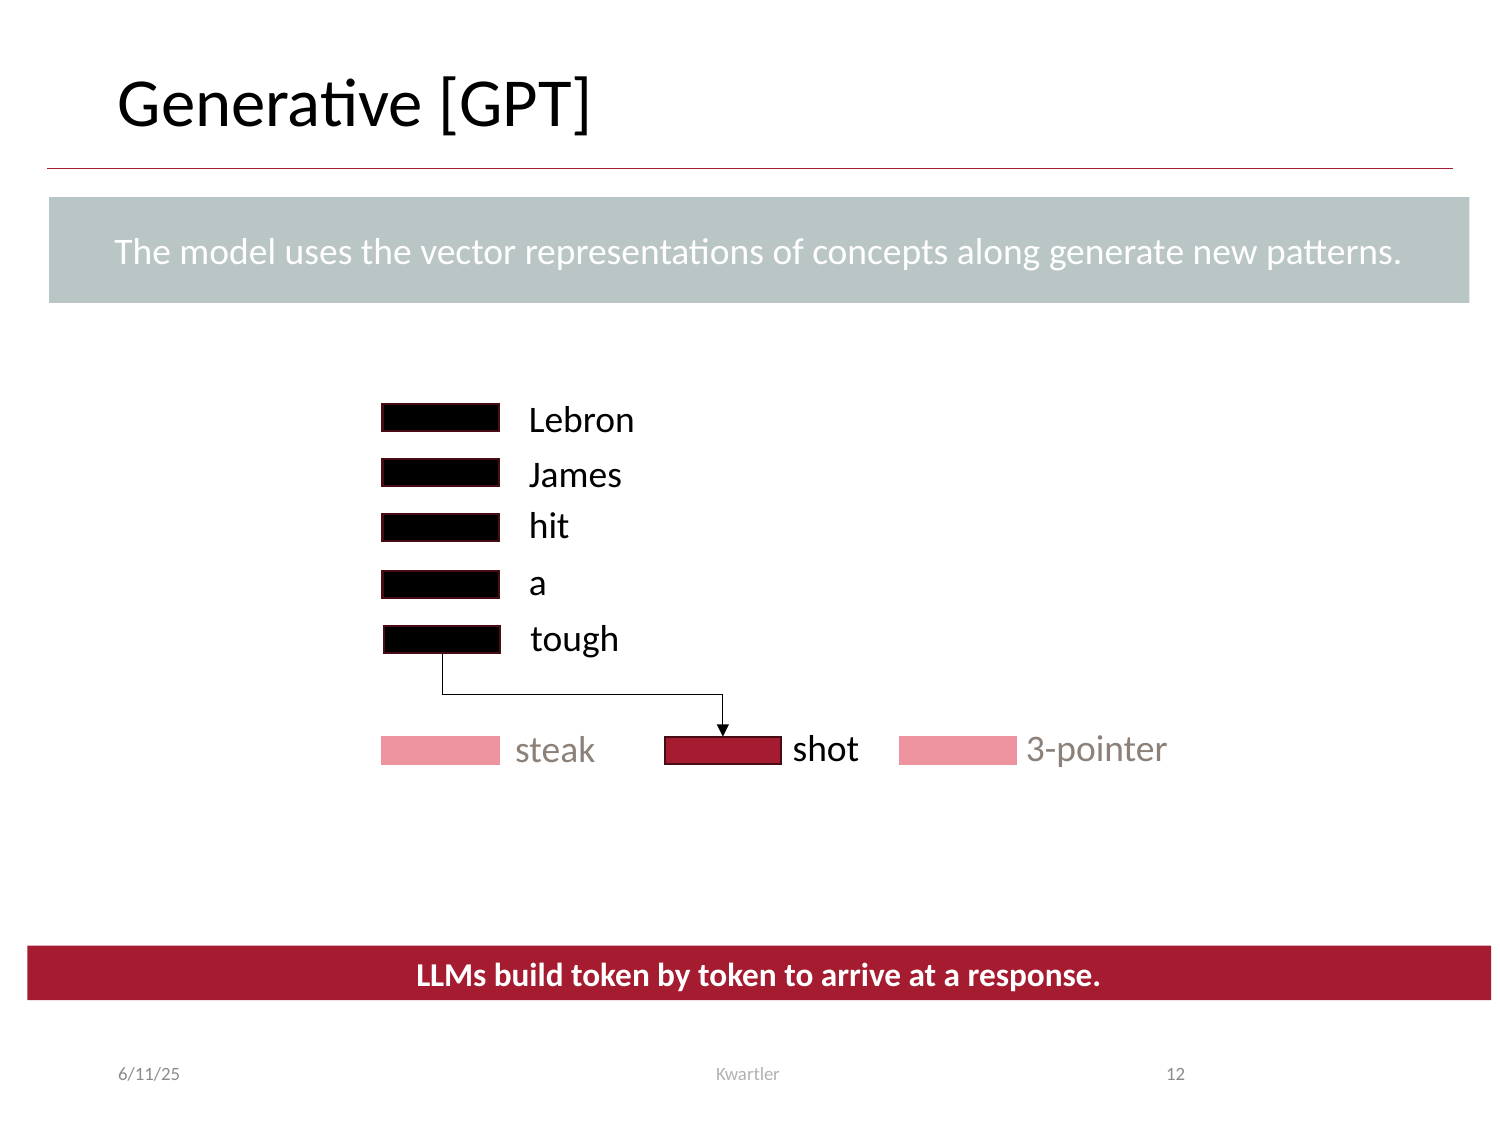

# Generative [GPT]
The model uses the vector representations of concepts along generate new patterns.
Lebron

James

hit

a

tough

shot
3-pointer
steak

LLMs build token by token to arrive at a response.
6/11/25
Kwartler
12